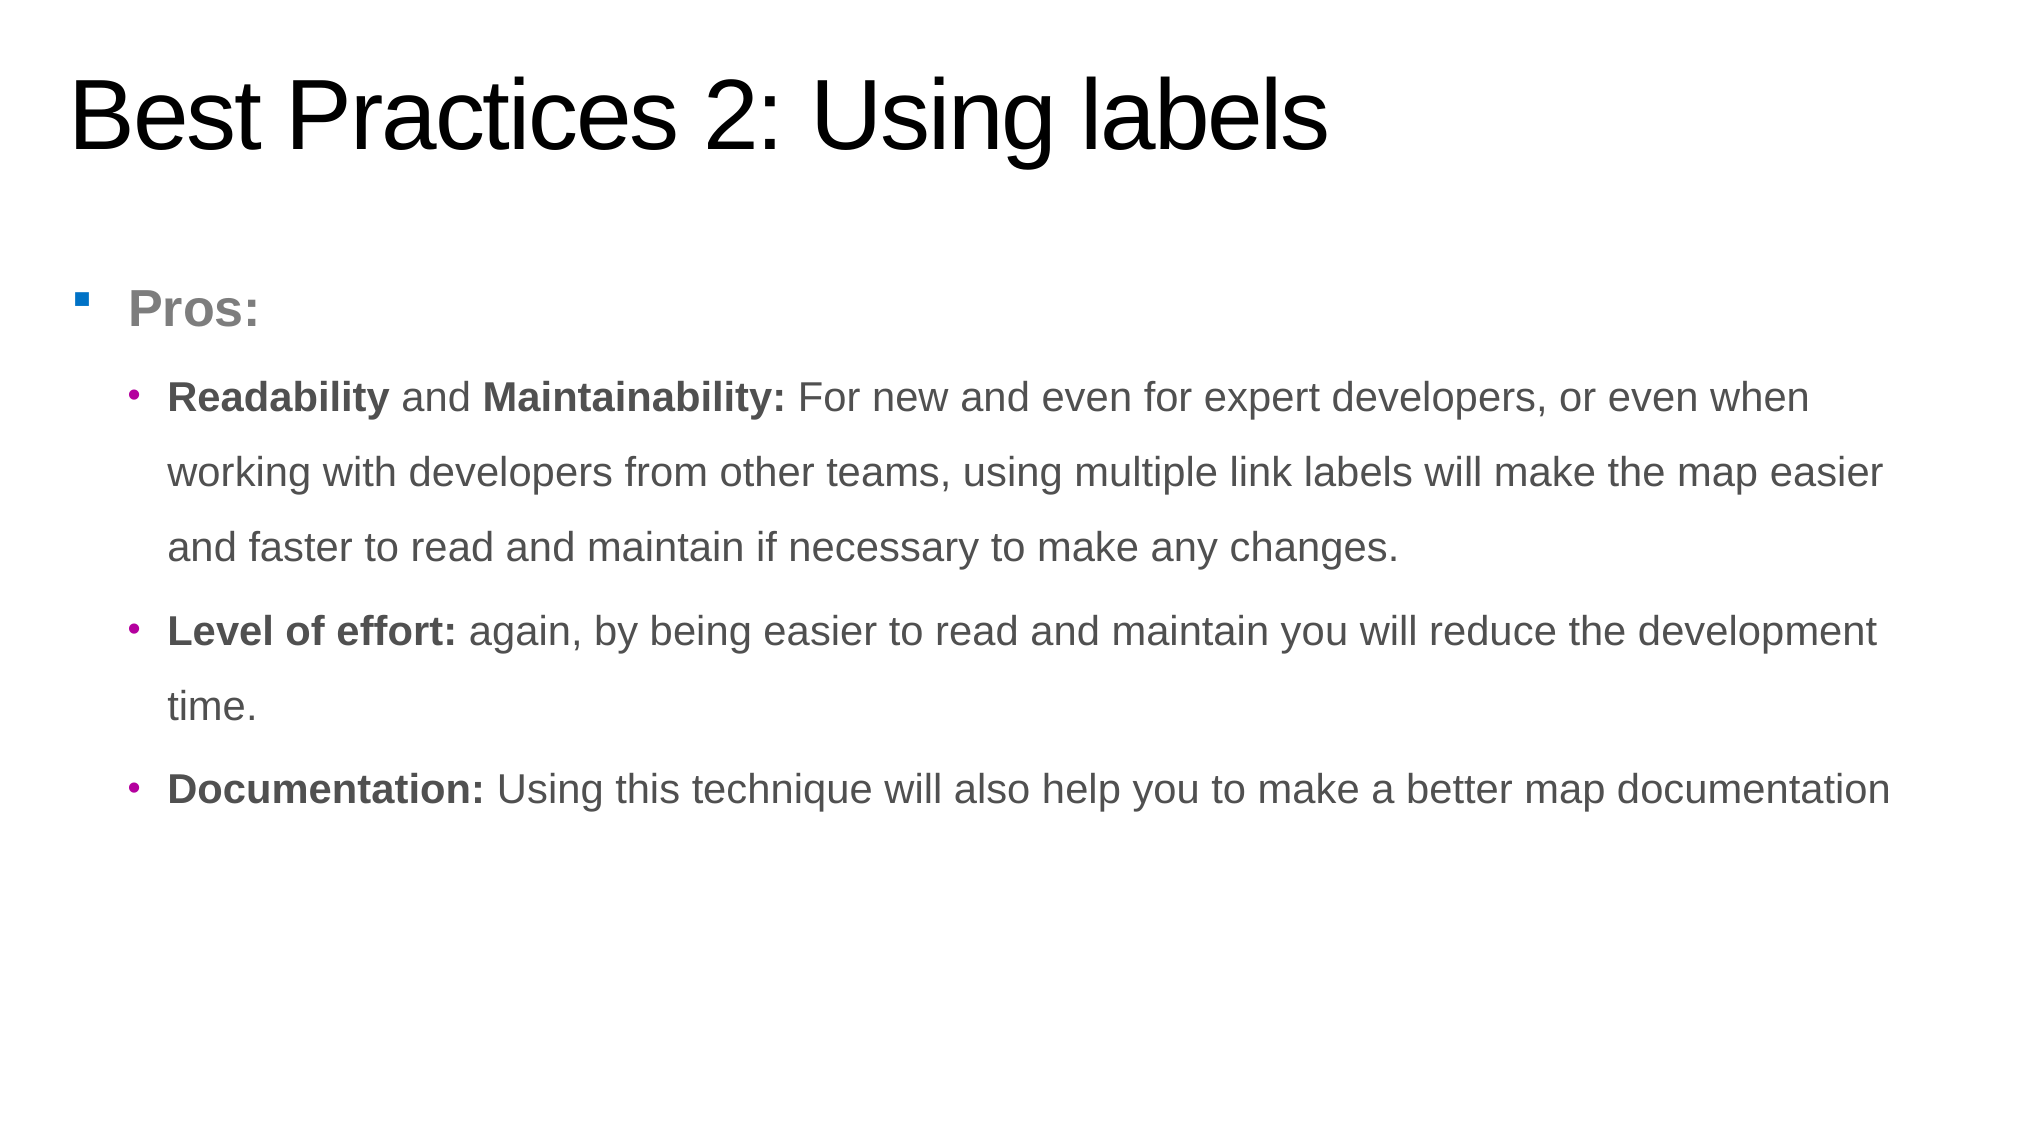

# Best Practices 2: Using labels
Pros:
Readability and Maintainability: For new and even for expert developers, or even when working with developers from other teams, using multiple link labels will make the map easier and faster to read and maintain if necessary to make any changes.
Level of effort: again, by being easier to read and maintain you will reduce the development time.
Documentation: Using this technique will also help you to make a better map documentation